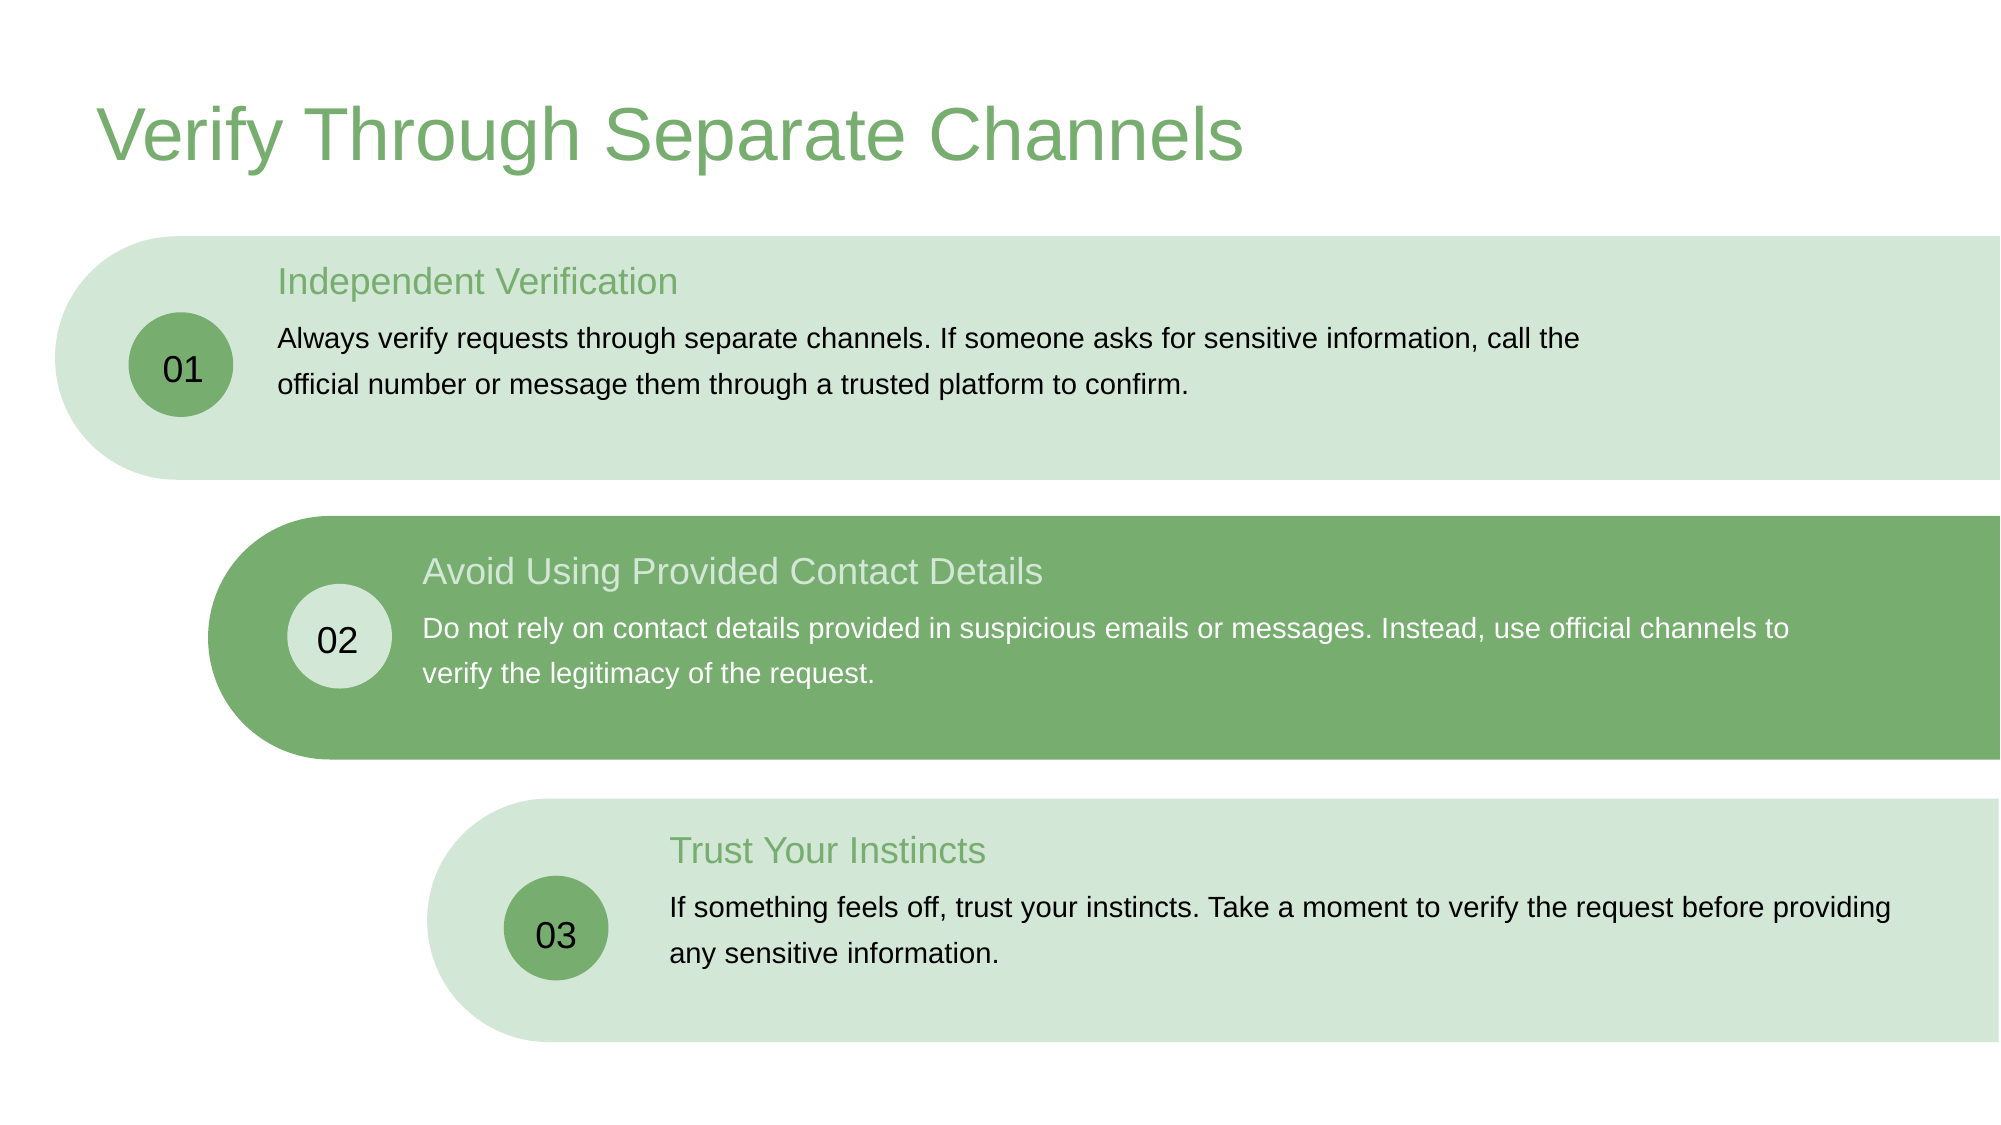

Verify Through Separate Channels

Independent Verification
Always verify requests through separate channels. If someone asks for sensitive information, call the official number or message them through a trusted platform to confirm.

01
Avoid Using Provided Contact Details

Do not rely on contact details provided in suspicious emails or messages. Instead, use official channels to verify the legitimacy of the request.

02
Trust Your Instincts
If something feels off, trust your instincts. Take a moment to verify the request before providing any sensitive information.

03